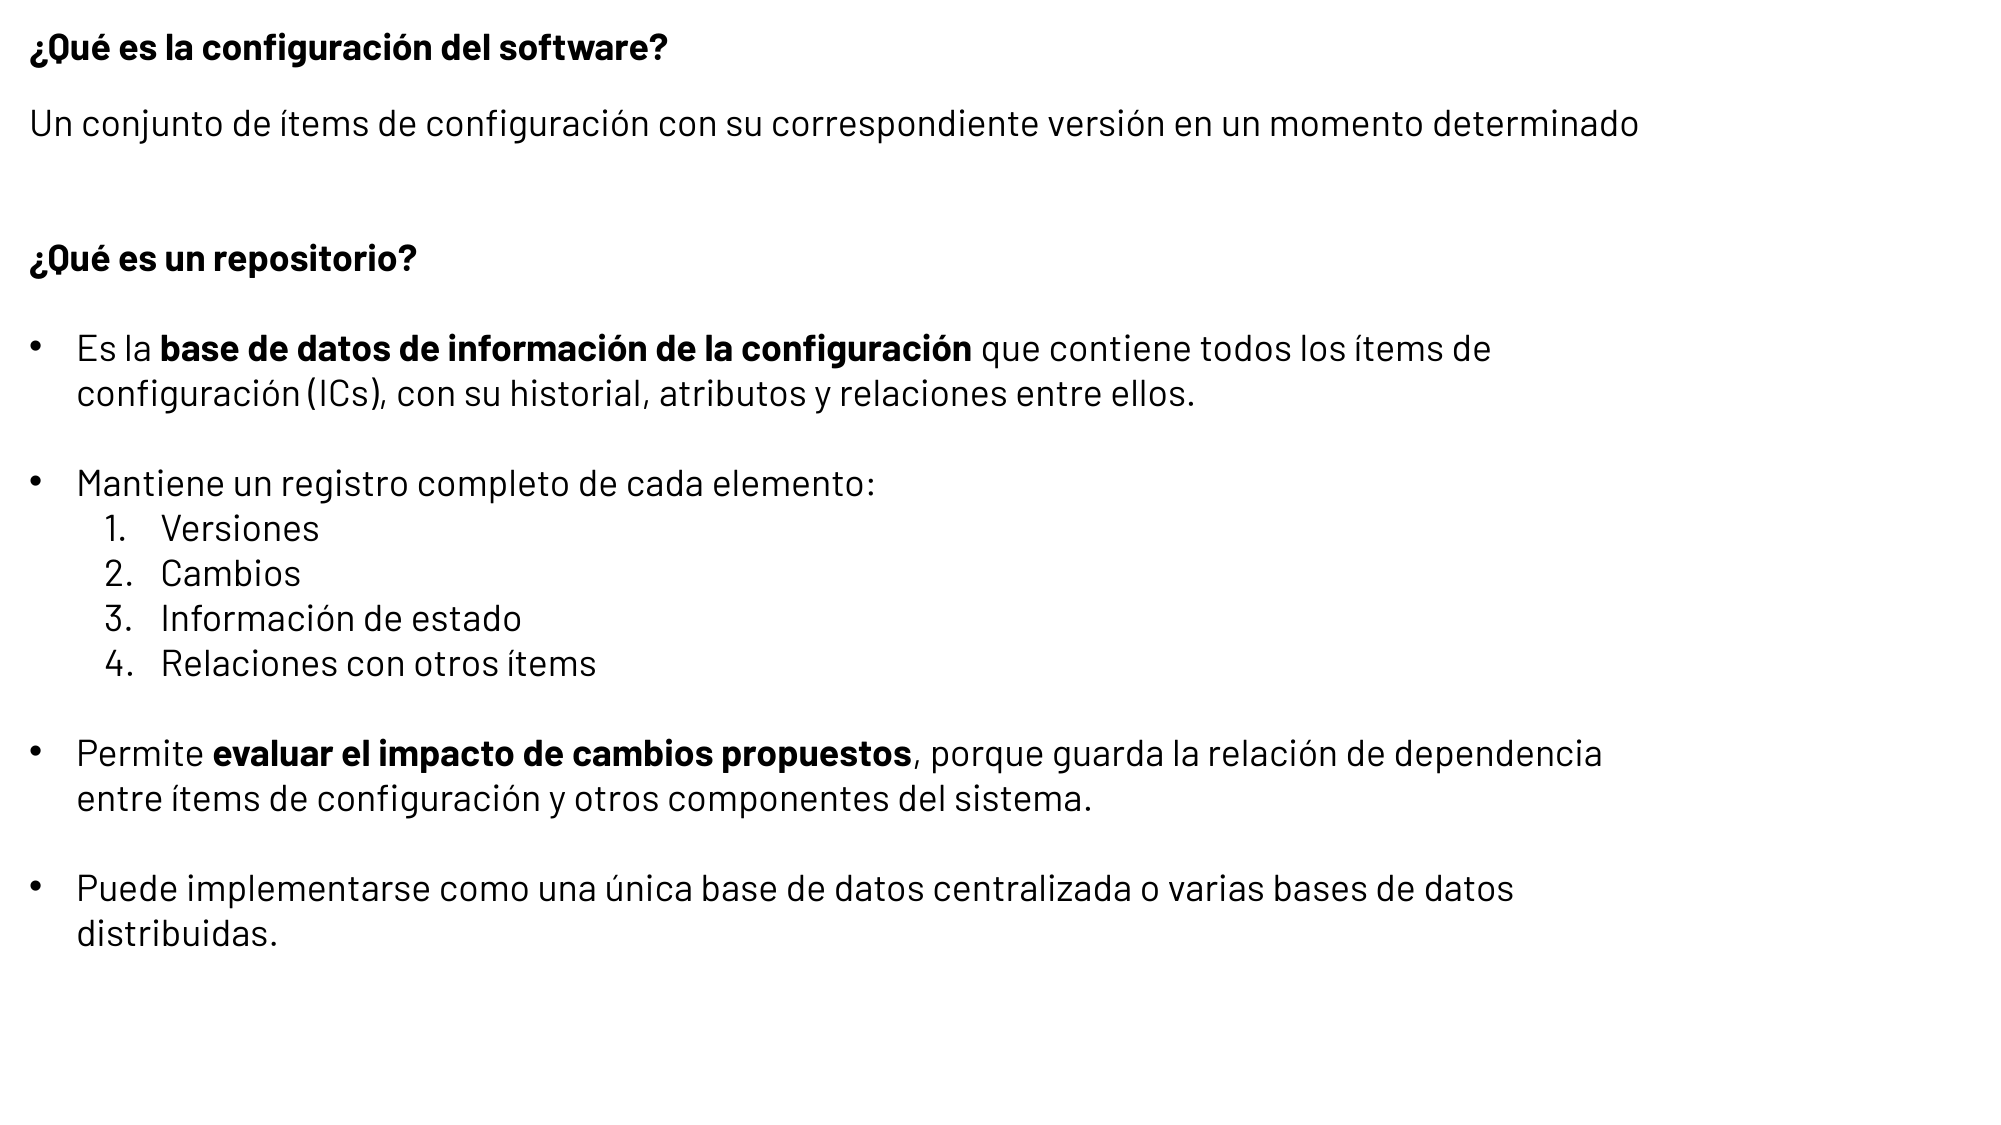

¿Qué es la configuración del software?

Un conjunto de ítems de configuración con su correspondiente versión en un momento determinado

¿Qué es un repositorio?

Es la base de datos de información de la configuración que contiene todos los ítems de configuración (ICs), con su historial, atributos y relaciones entre ellos.

Mantiene un registro completo de cada elemento:
Versiones
Cambios
Información de estado
Relaciones con otros ítems

Permite evaluar el impacto de cambios propuestos, porque guarda la relación de dependencia entre ítems de configuración y otros componentes del sistema.

Puede implementarse como una única base de datos centralizada o varias bases de datos distribuidas.